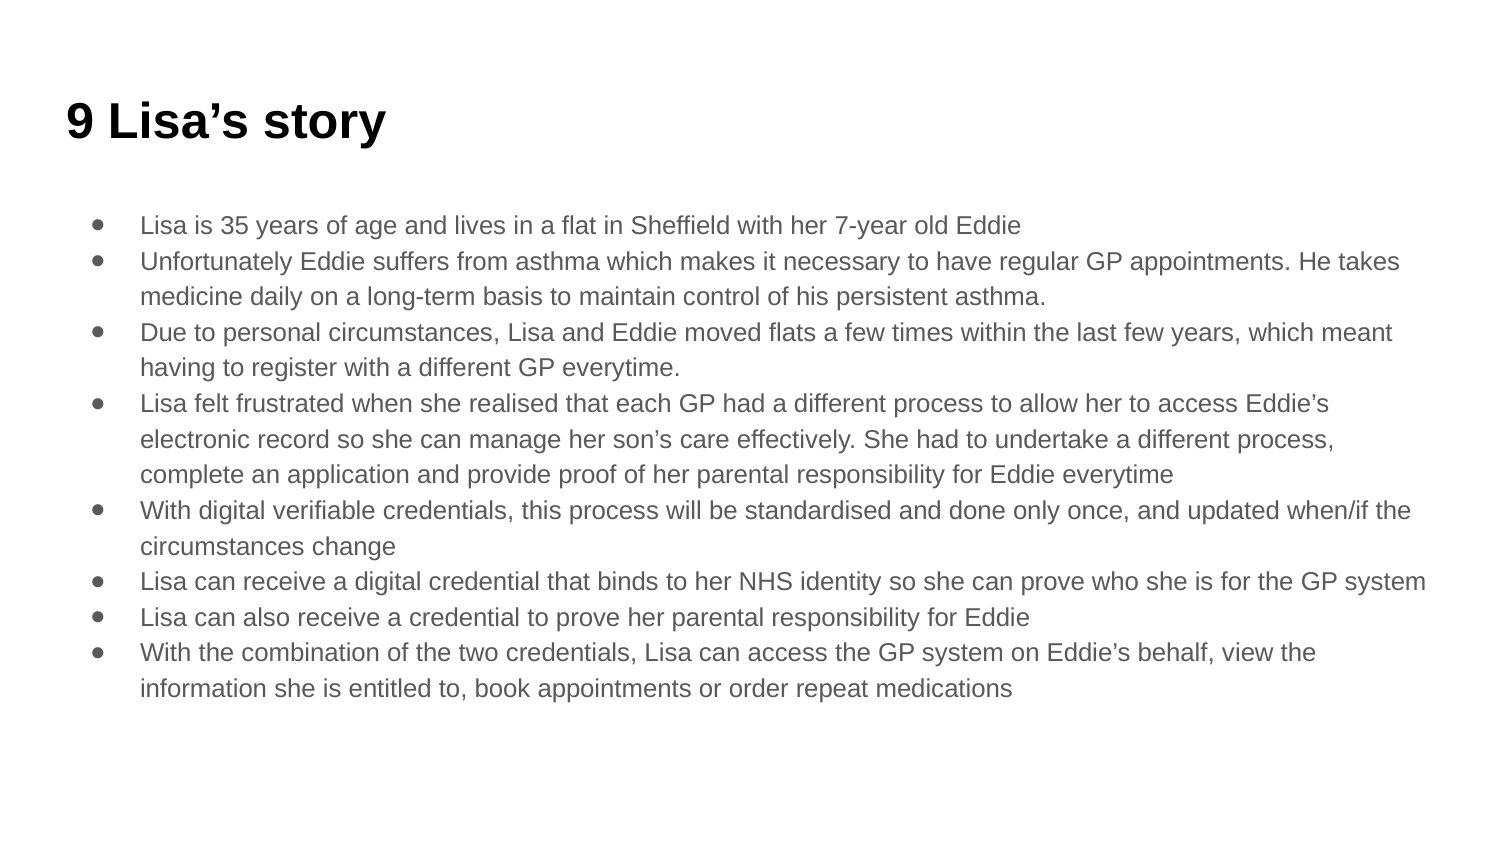

# 9 Lisa’s story
Lisa is 35 years of age and lives in a flat in Sheffield with her 7-year old Eddie
Unfortunately Eddie suffers from asthma which makes it necessary to have regular GP appointments. He takes medicine daily on a long-term basis to maintain control of his persistent asthma.
Due to personal circumstances, Lisa and Eddie moved flats a few times within the last few years, which meant having to register with a different GP everytime.
Lisa felt frustrated when she realised that each GP had a different process to allow her to access Eddie’s electronic record so she can manage her son’s care effectively. She had to undertake a different process, complete an application and provide proof of her parental responsibility for Eddie everytime
With digital verifiable credentials, this process will be standardised and done only once, and updated when/if the circumstances change
Lisa can receive a digital credential that binds to her NHS identity so she can prove who she is for the GP system
Lisa can also receive a credential to prove her parental responsibility for Eddie
With the combination of the two credentials, Lisa can access the GP system on Eddie’s behalf, view the information she is entitled to, book appointments or order repeat medications